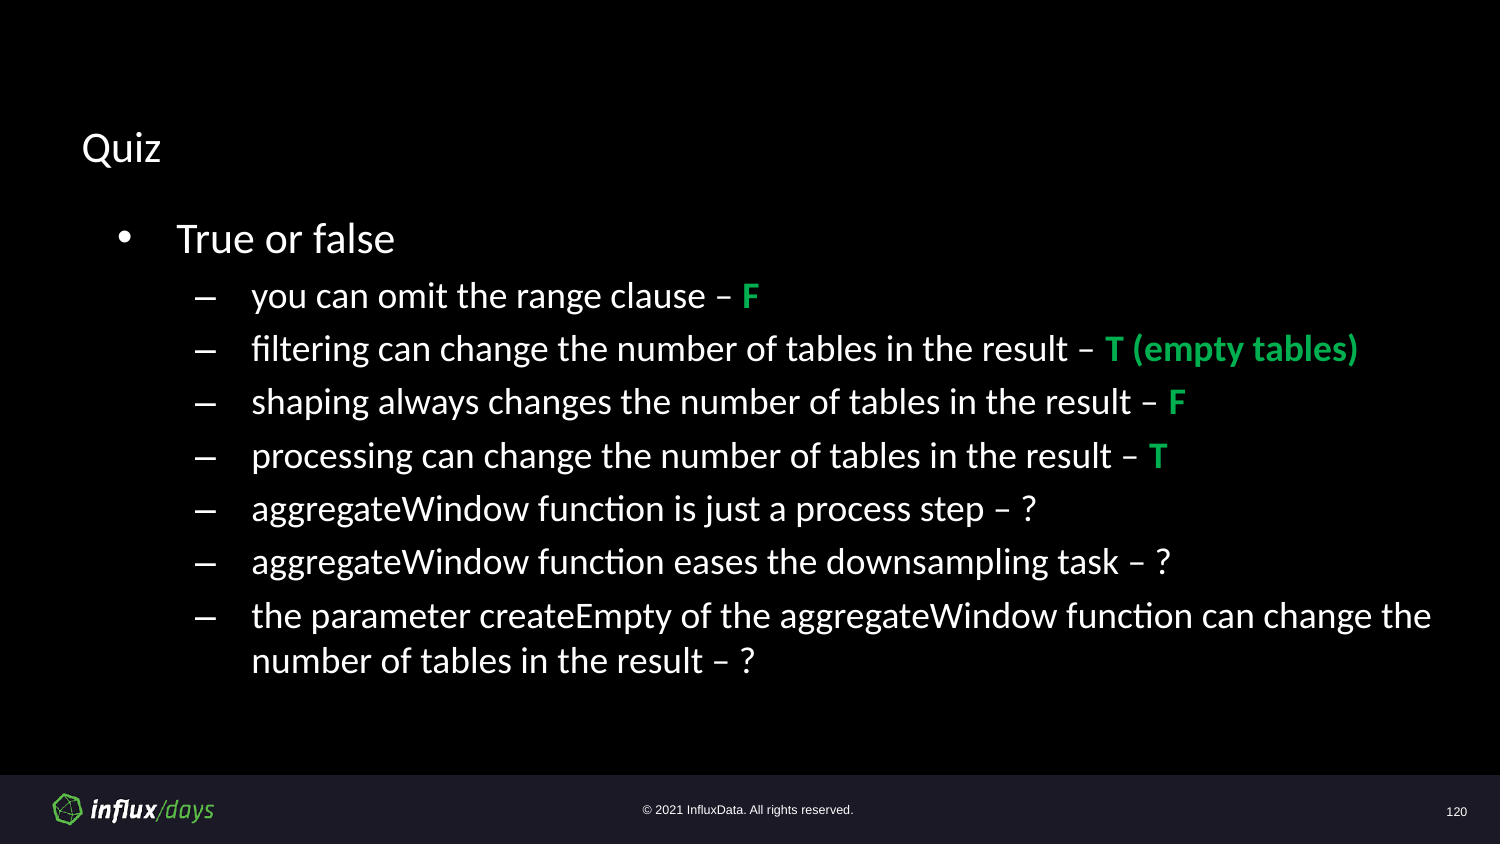

# Quiz
True or false
you can omit the range clause – F
filtering can change the number of tables in the result – T (empty tables)
shaping always changes the number of tables in the result – F
processing can change the number of tables in the result – T
aggregateWindow function is just a process step – ?
aggregateWindow function eases the downsampling task – ?
the parameter createEmpty of the aggregateWindow function can change the number of tables in the result – ?
120